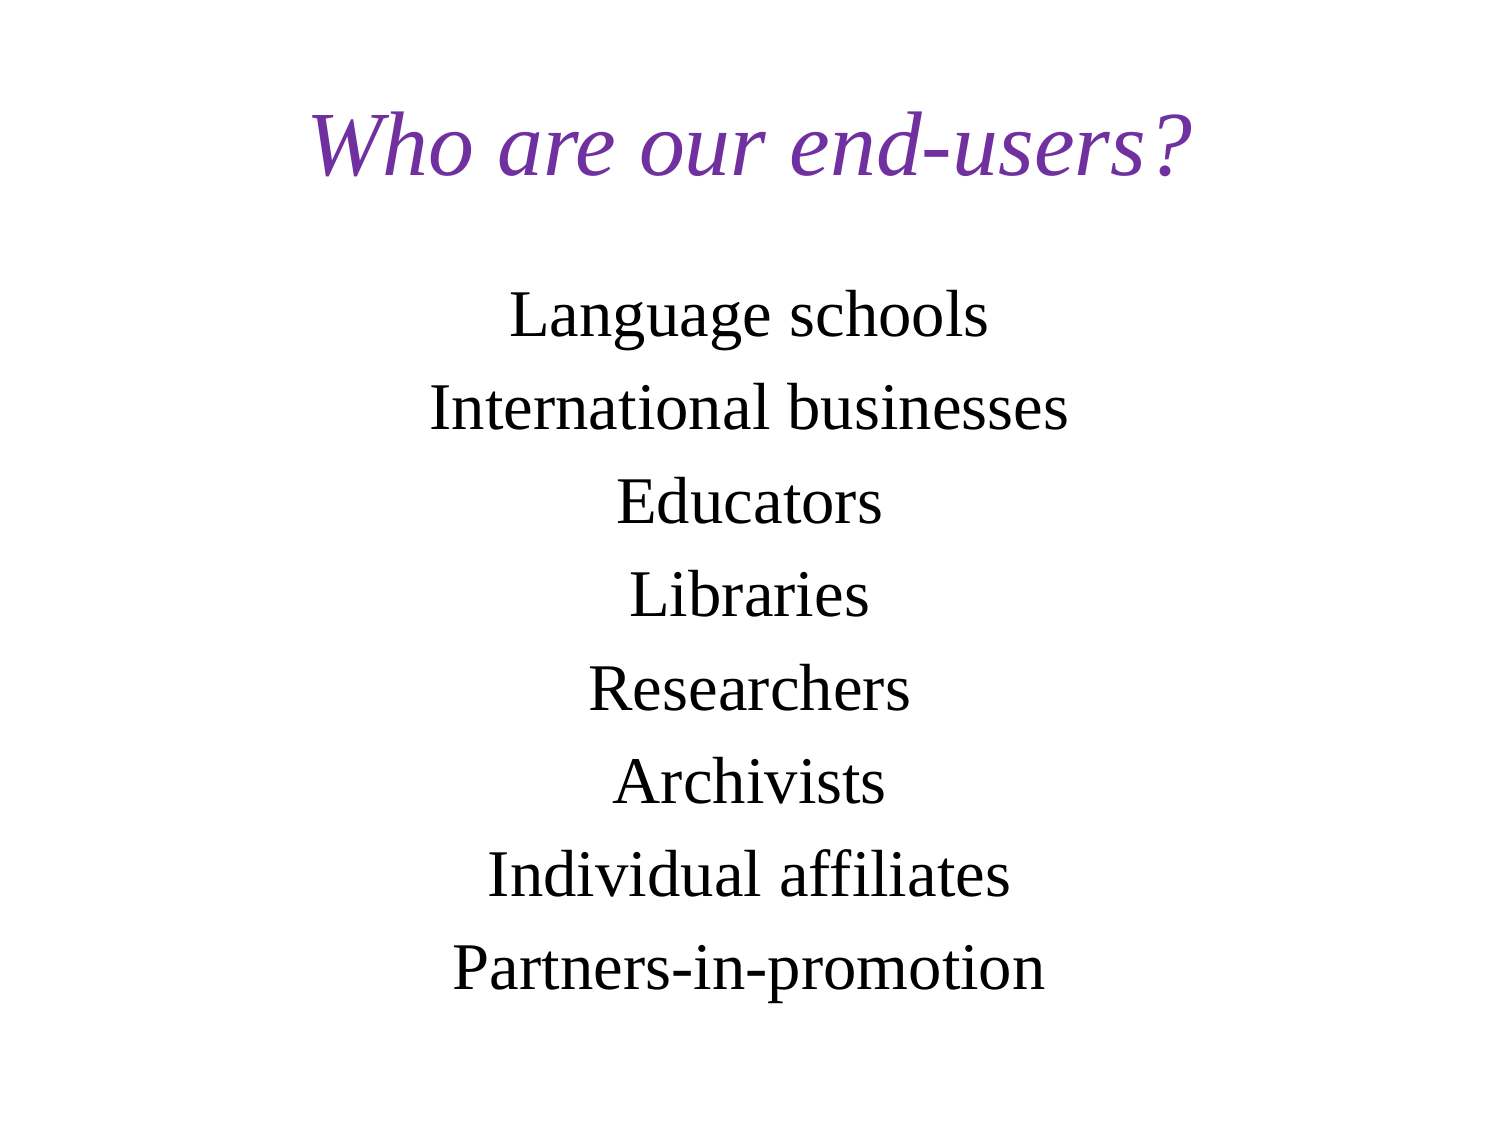

# Who are our end-users?
Language schools
International businesses
Educators
Libraries
Researchers
Archivists
Individual affiliates
Partners-in-promotion